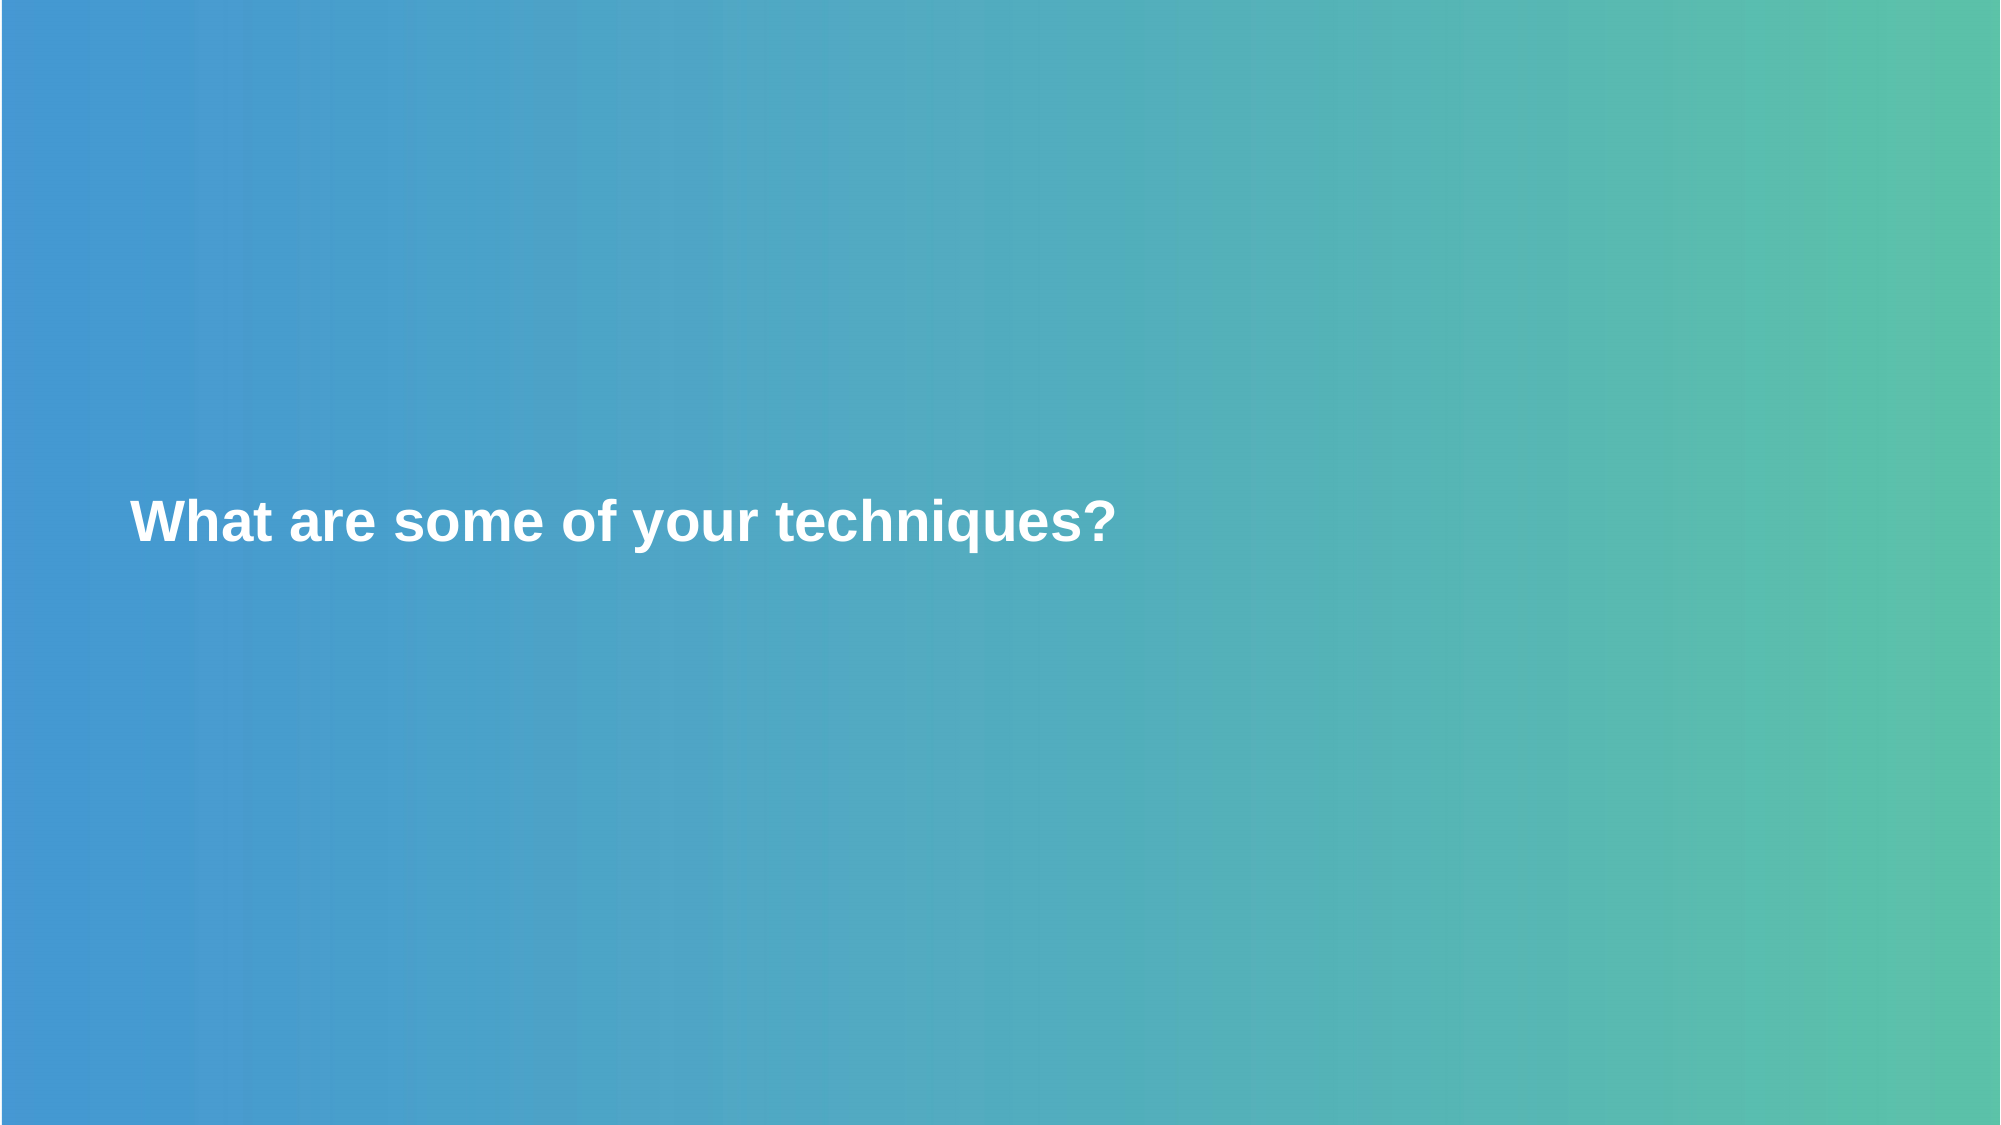

# What are some of your techniques?